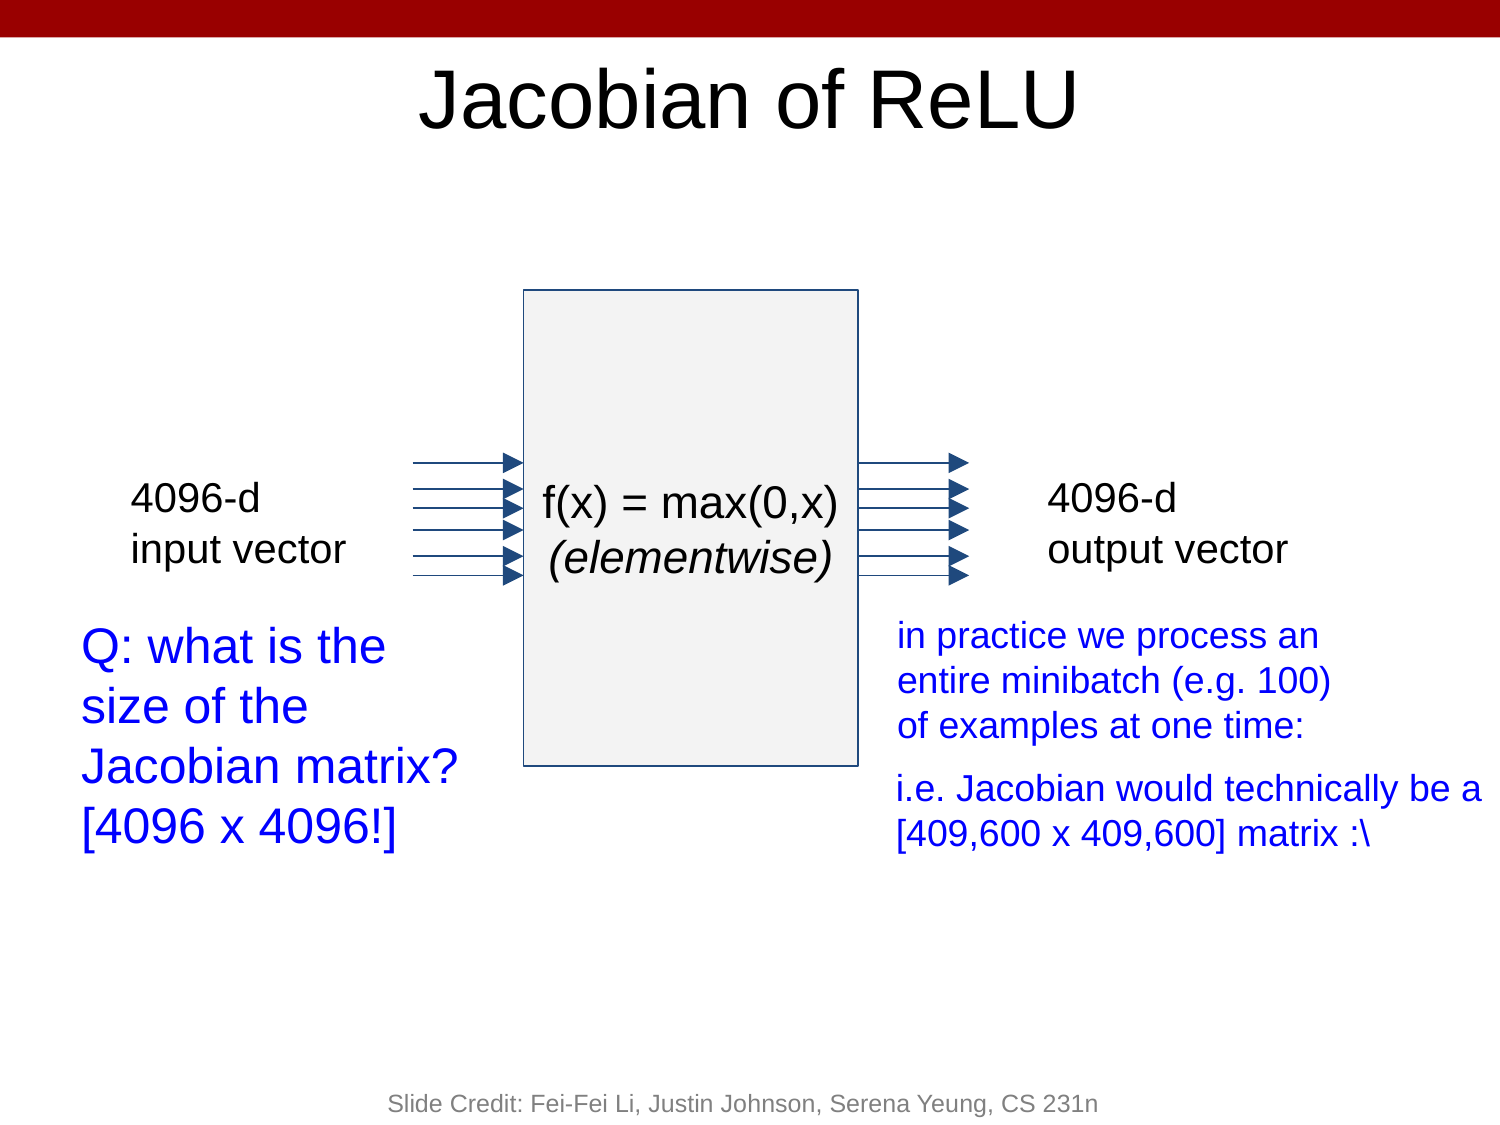

Jacobian of ReLU
f(x) = max(0,x)
(elementwise)
4096-d
input vector
4096-d
output vector
in practice we process an entire minibatch (e.g. 100) of examples at one time:
Q: what is the size of the Jacobian matrix?
[4096 x 4096!]

i.e. Jacobian would technically be a
[409,600 x 409,600] matrix :\
Slide Credit: Fei-Fei Li, Justin Johnson, Serena Yeung, CS 231n